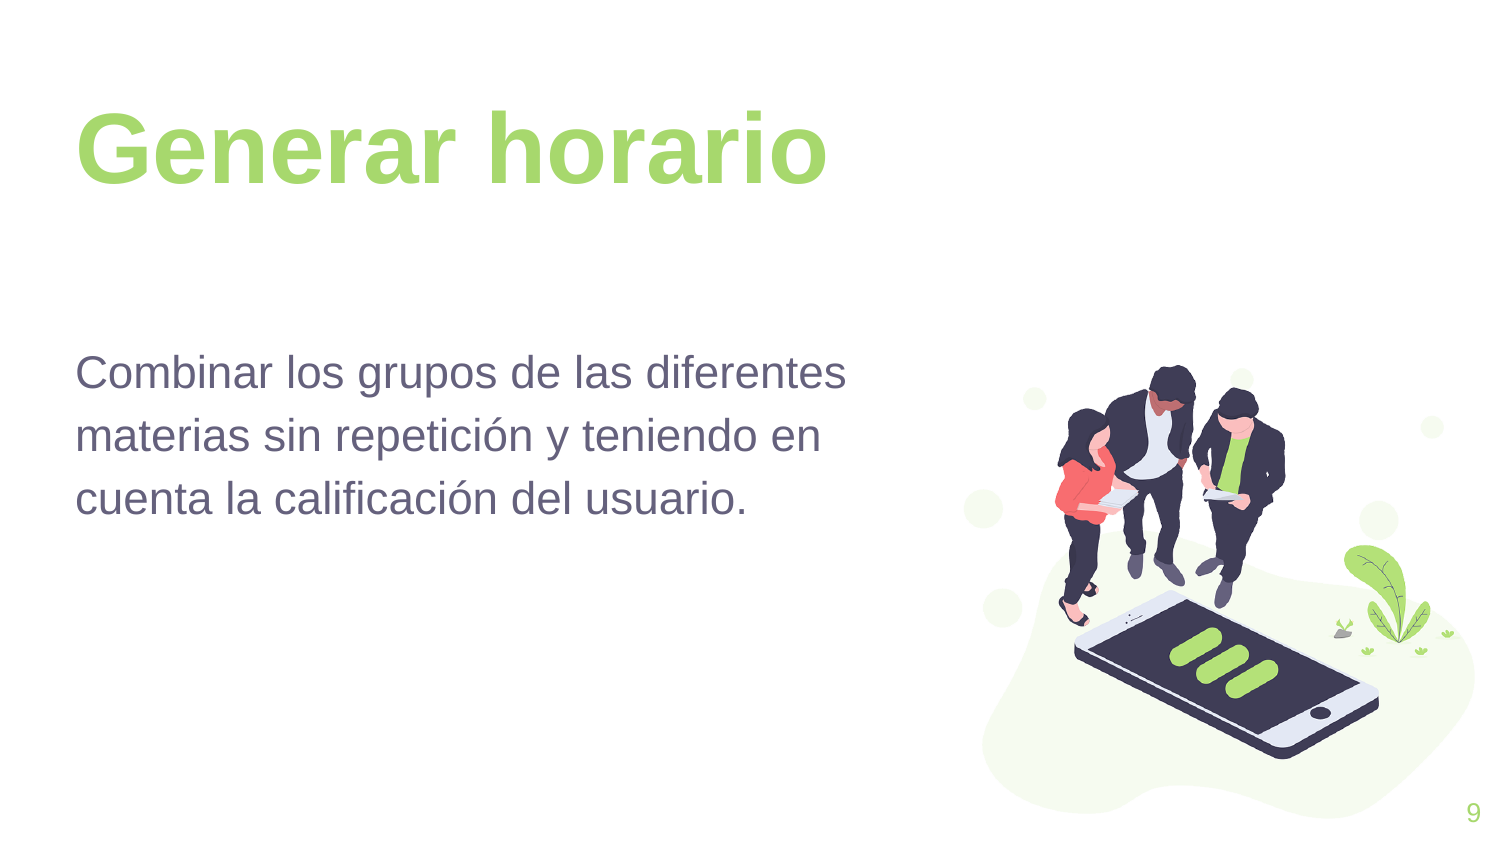

# Generar horario
Combinar los grupos de las diferentes materias sin repetición y teniendo en cuenta la calificación del usuario.

9